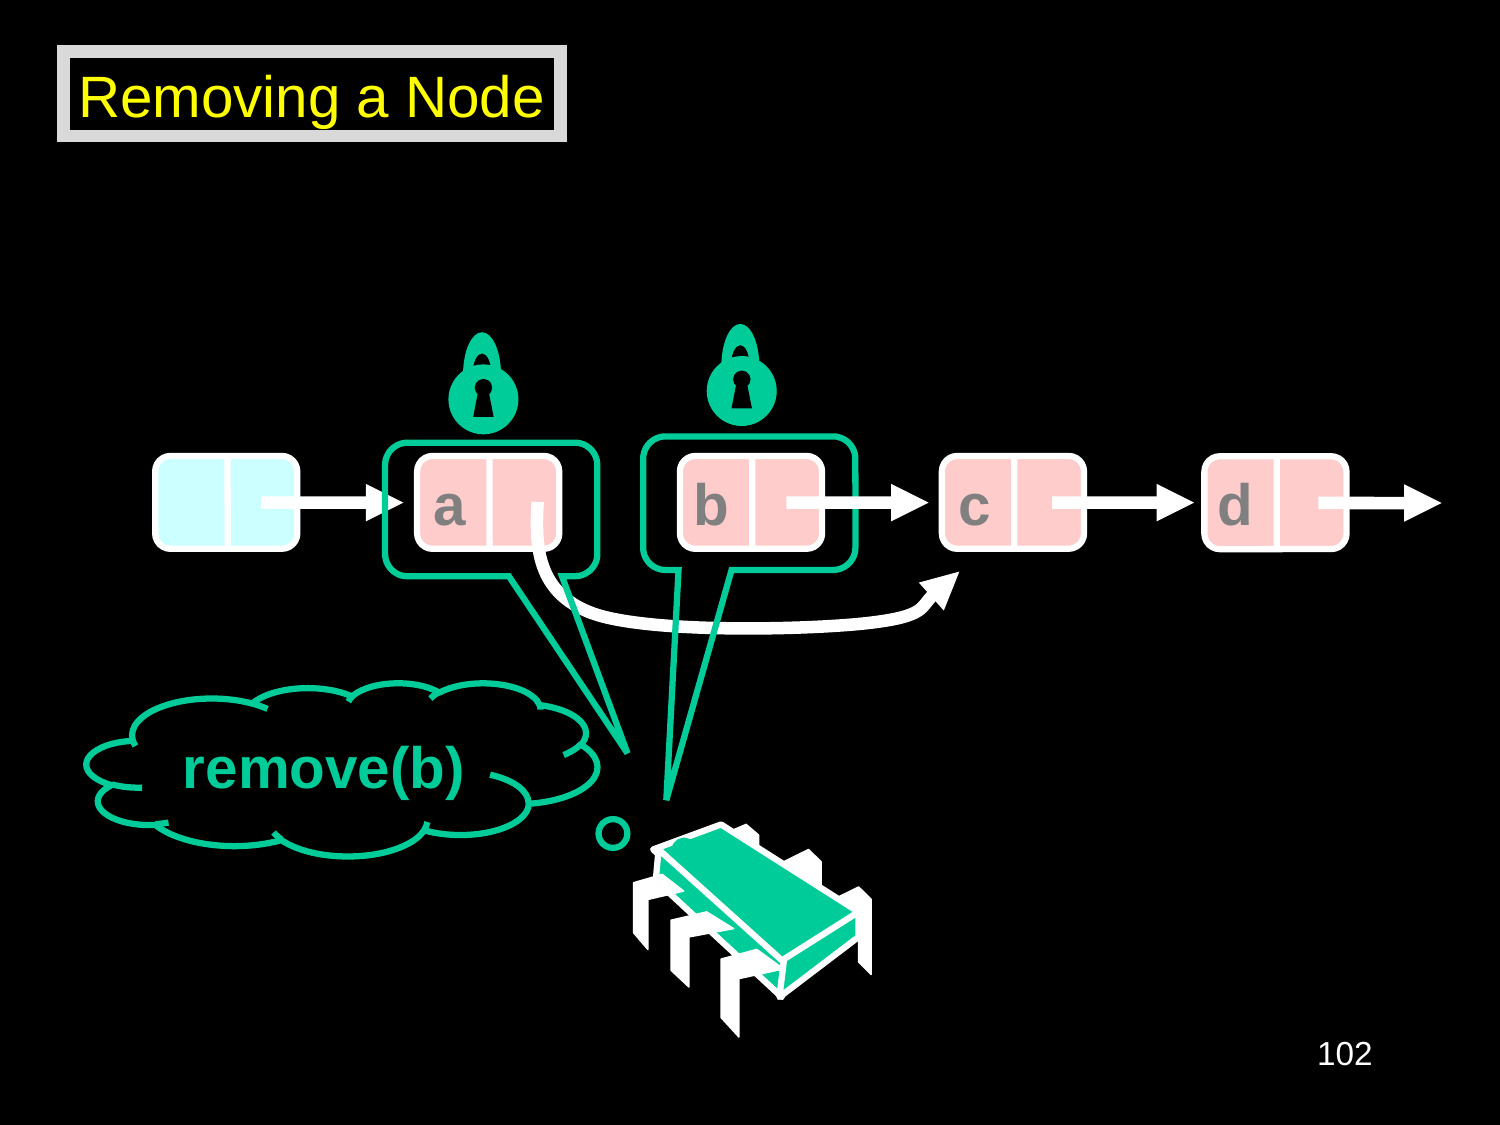

Removing a Node

a

b

c

d

remove(b)

102